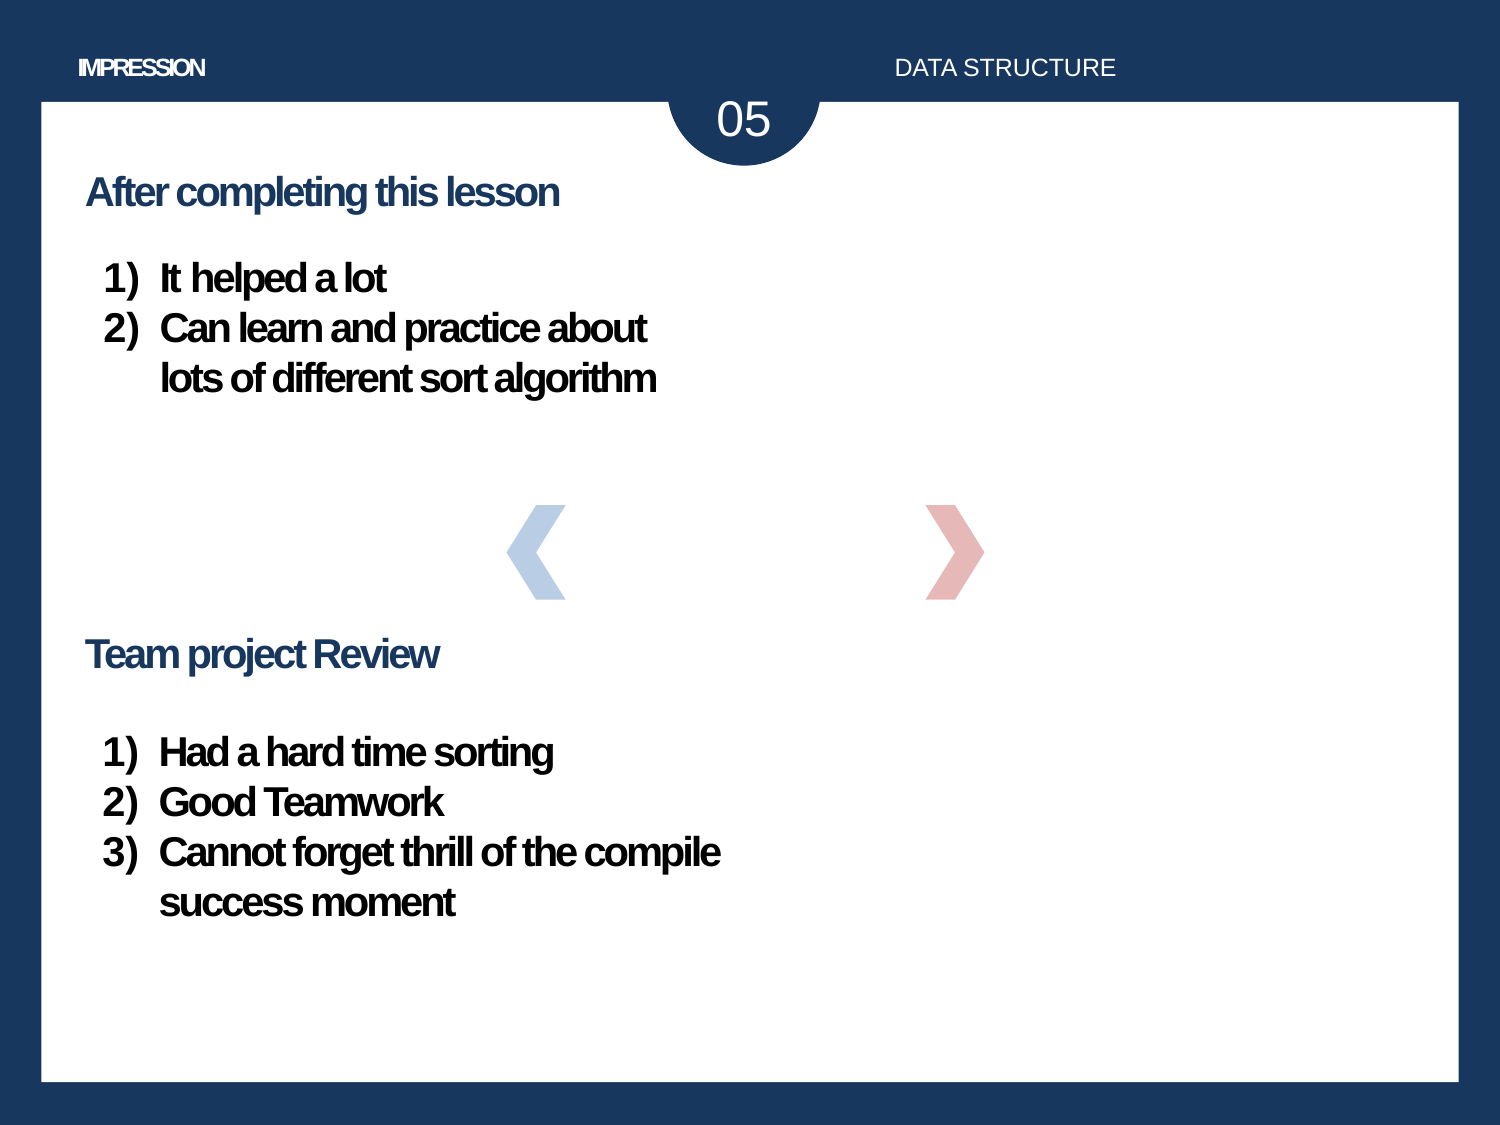

IMPRESSION
DATA STRUCTURE
05

After completing this lesson
It helped a lot
Can learn and practice about lots of different sort algorithm

Team project Review
Had a hard time sorting
Good Teamwork
Cannot forget thrill of the compile success moment